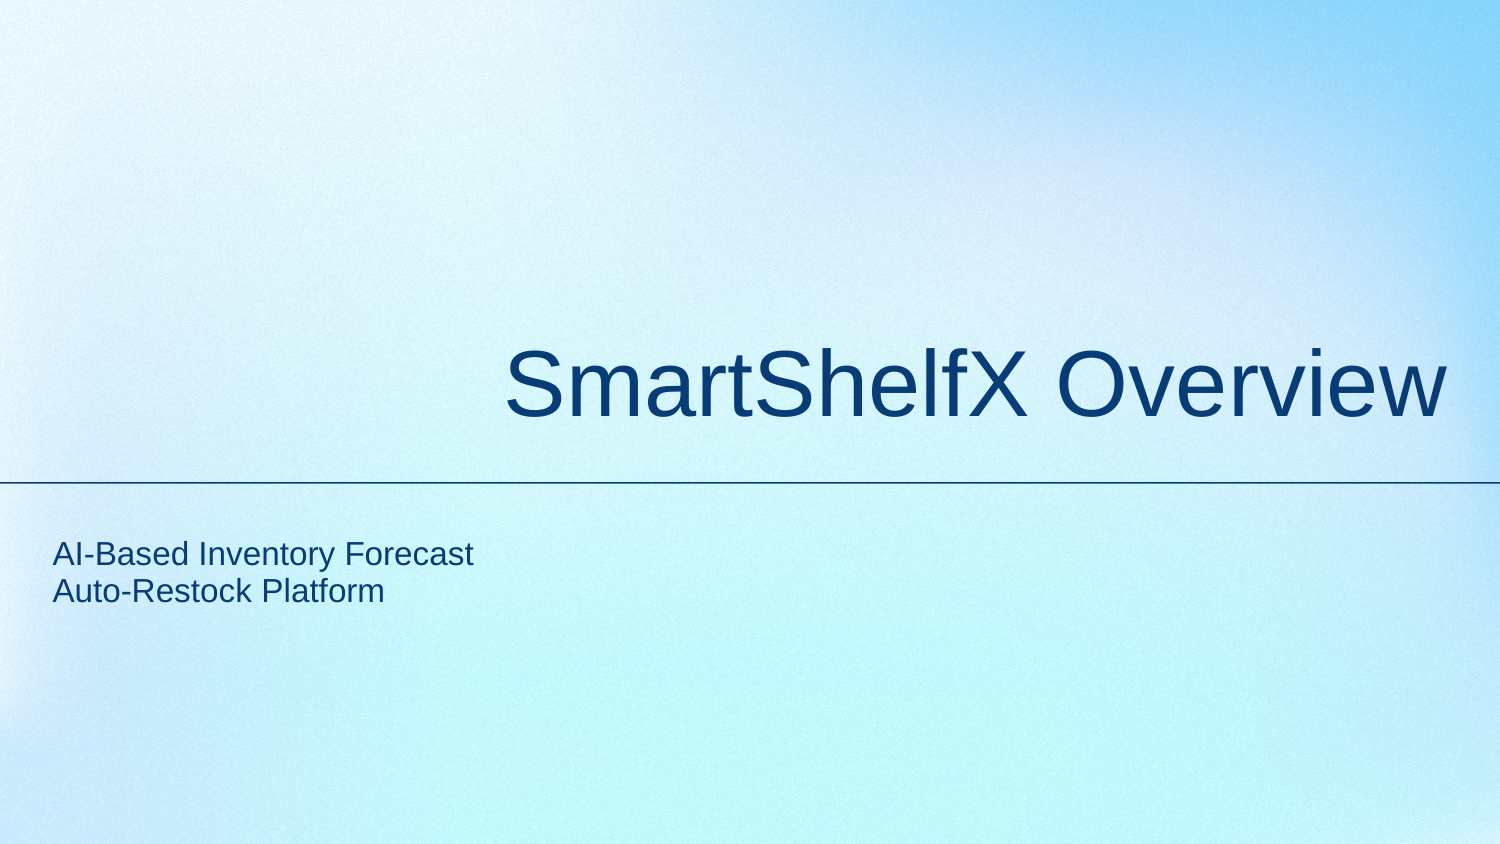

# SmartShelfX Overview
AI-Based Inventory Forecast Auto-Restock Platform